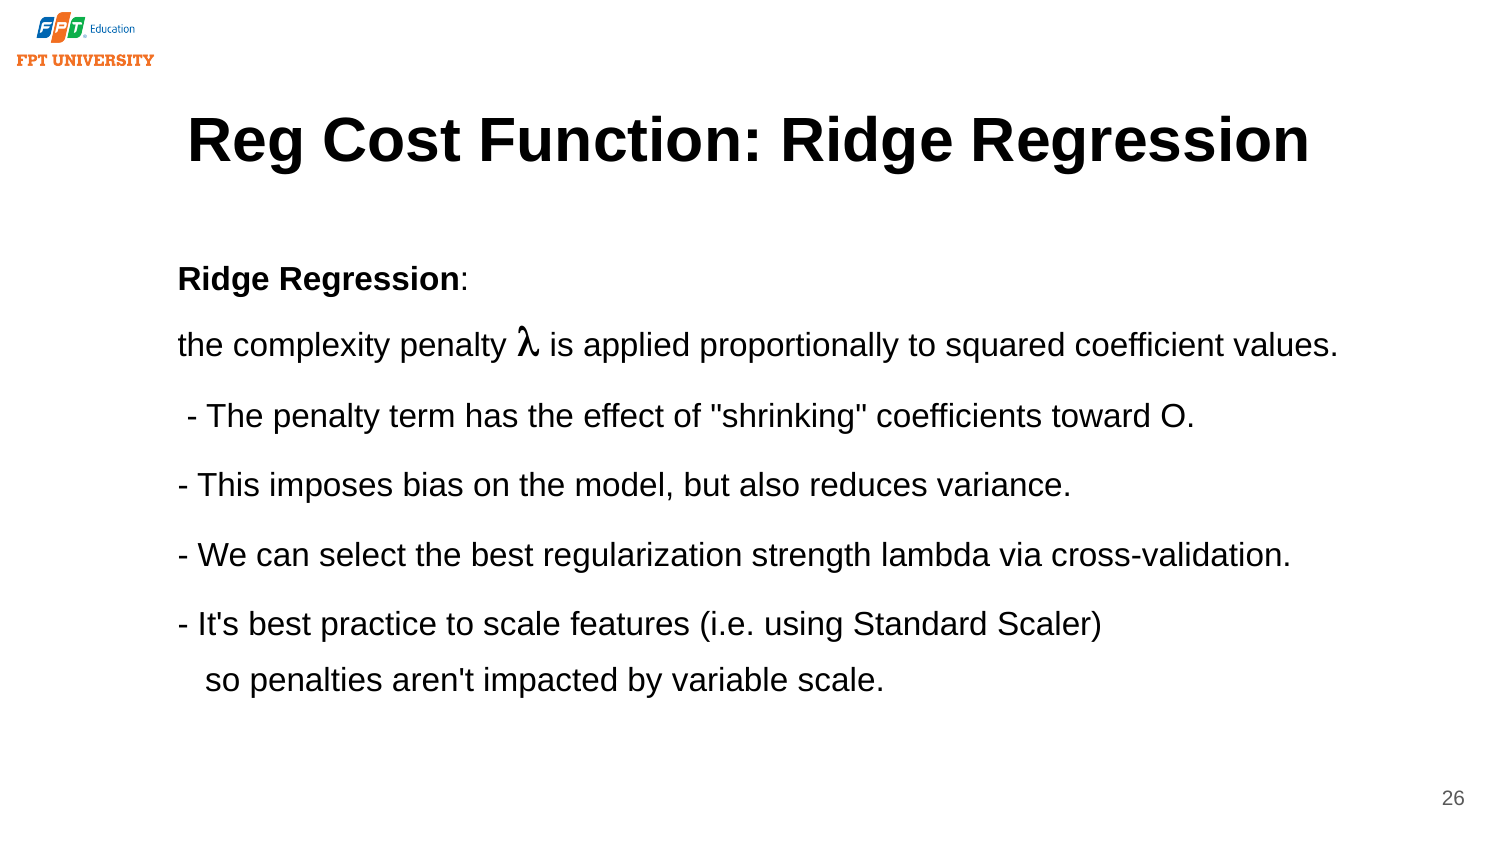

# Reg Cost Function: Ridge Regression
Ridge Regression:
the complexity penalty 𝛌 is applied proportionally to squared coefficient values.

 - The penalty term has the effect of "shrinking" coefficients toward O.

- This imposes bias on the model, but also reduces variance.

- We can select the best regularization strength lambda via cross-validation.

- It's best practice to scale features (i.e. using Standard Scaler)
   so penalties aren't impacted by variable scale.
26